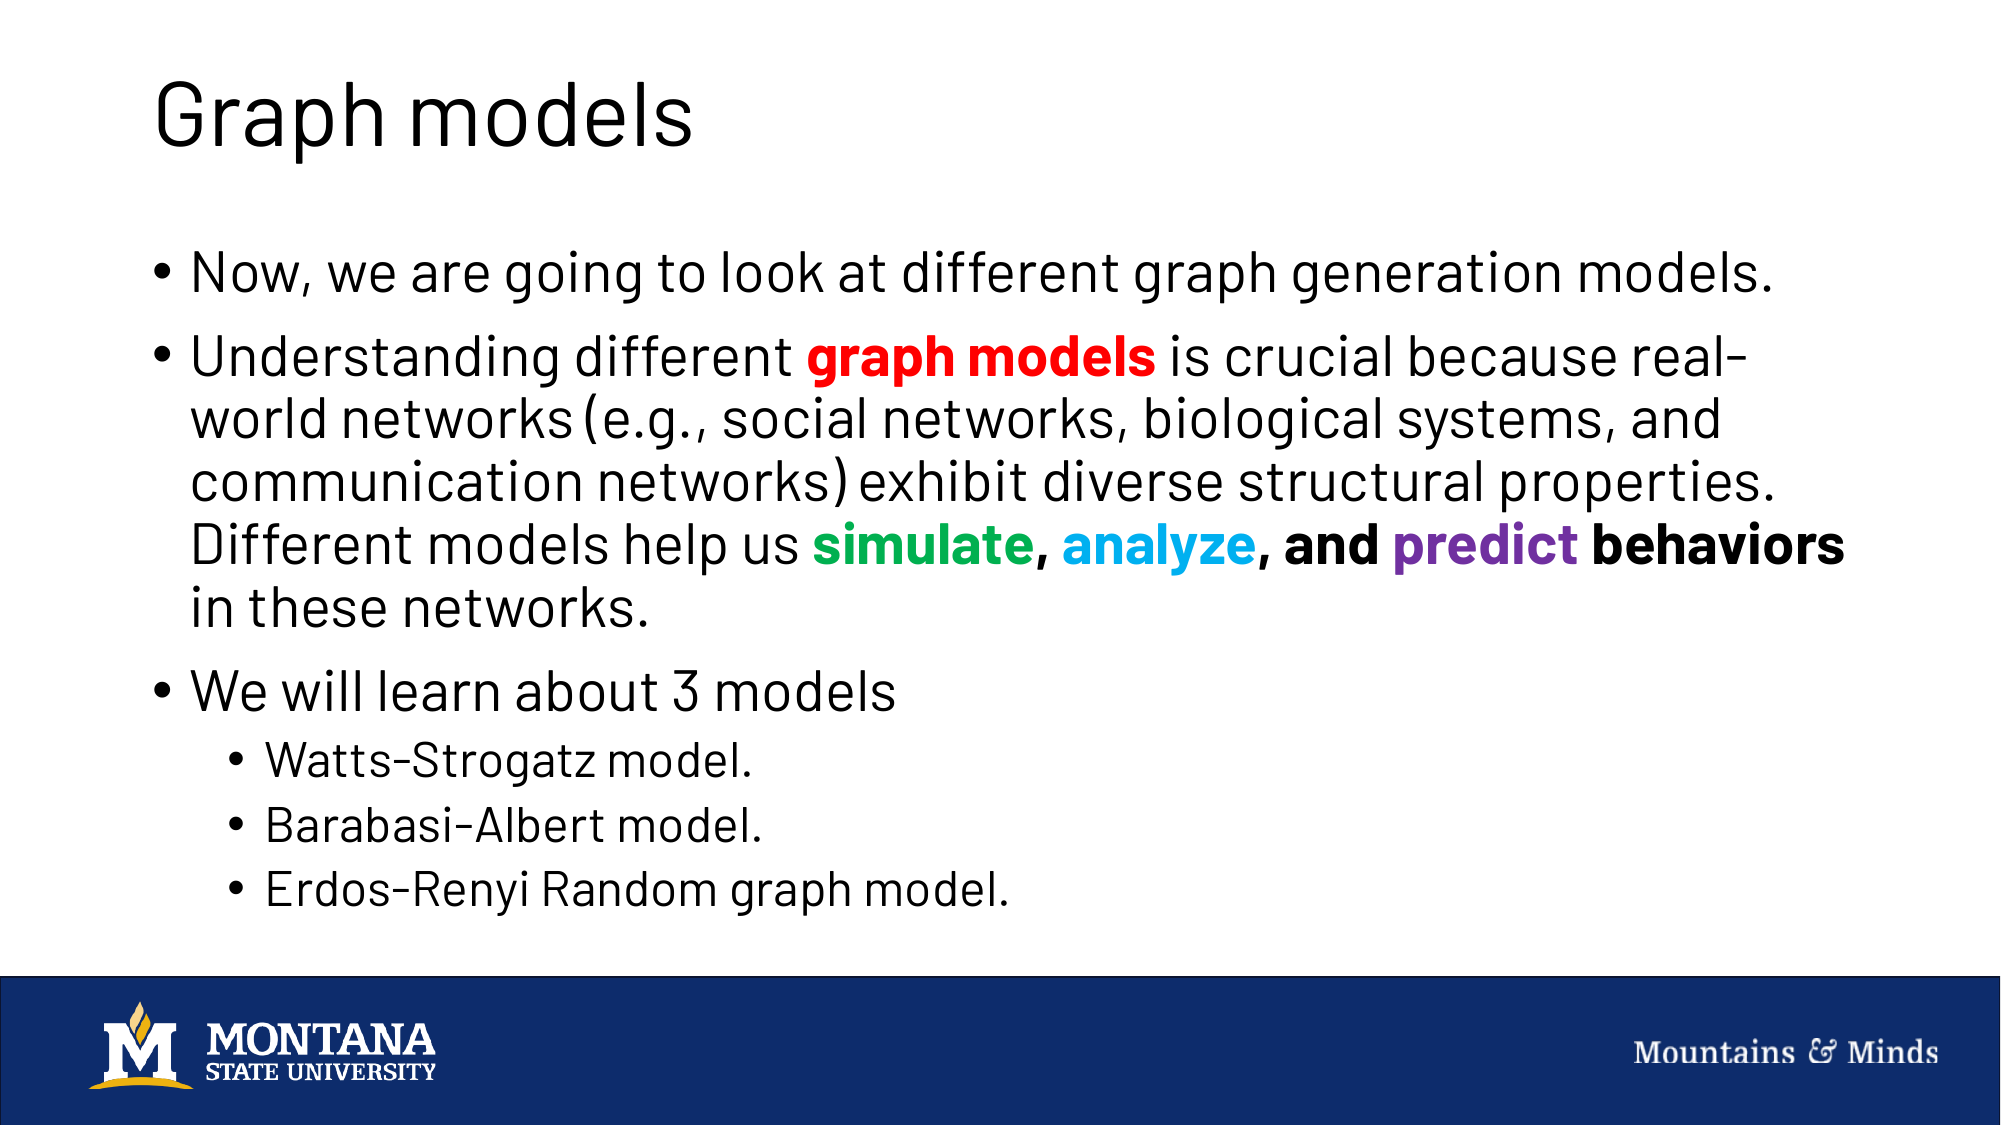

# Graph models
Now, we are going to look at different graph generation models.
Understanding different graph models is crucial because real-world networks (e.g., social networks, biological systems, and communication networks) exhibit diverse structural properties. Different models help us simulate, analyze, and predict behaviors in these networks.
We will learn about 3 models
Watts-Strogatz model.
Barabasi-Albert model.
Erdos-Renyi Random graph model.